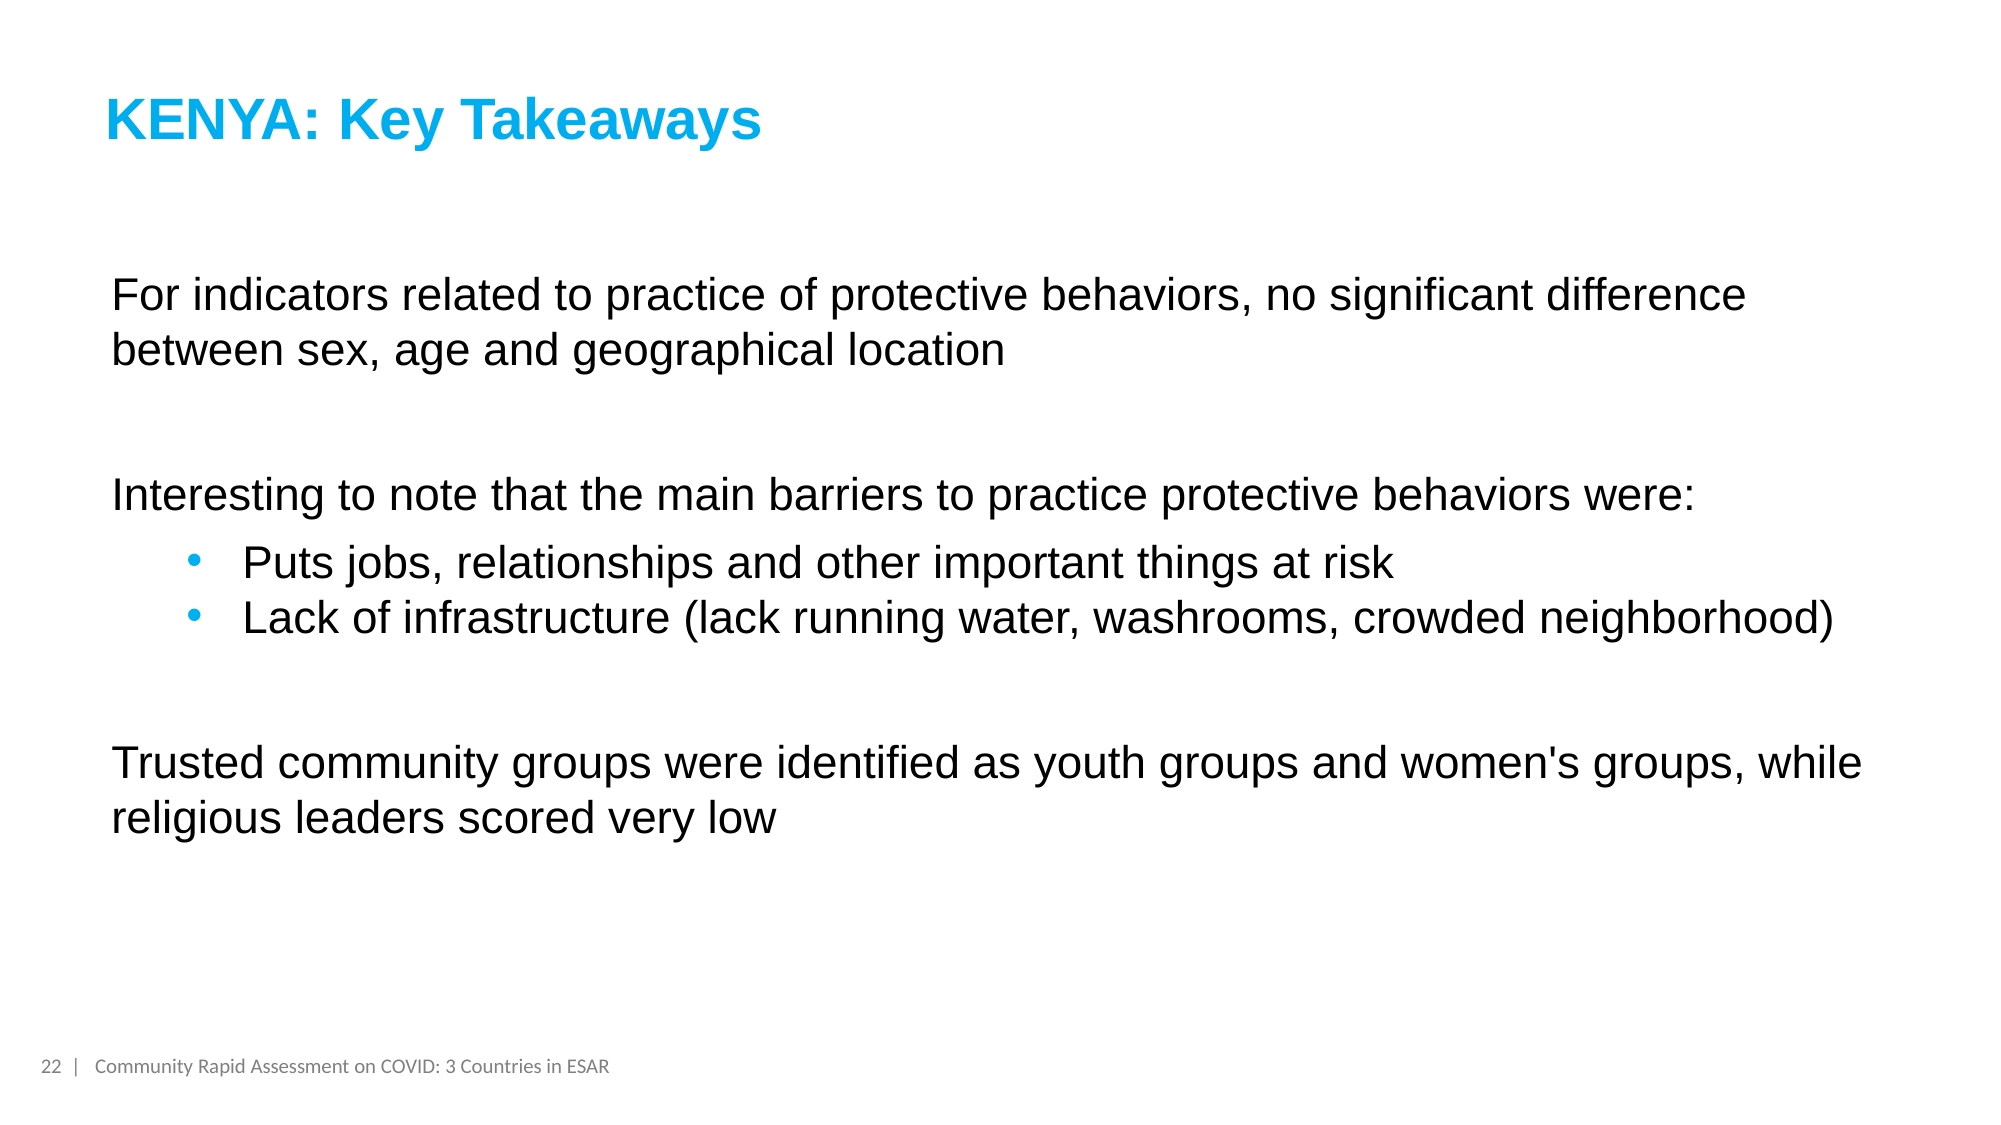

KENYA: Key Takeaways
For indicators related to practice of protective behaviors, no significant difference between sex, age and geographical location

Interesting to note that the main barriers to practice protective behaviors were:
Puts jobs, relationships and other important things at risk
Lack of infrastructure (lack running water, washrooms, crowded neighborhood)

Trusted community groups were identified as youth groups and women's groups, while religious leaders scored very low

22  |   Community Rapid Assessment on COVID: 3 Countries in ESAR